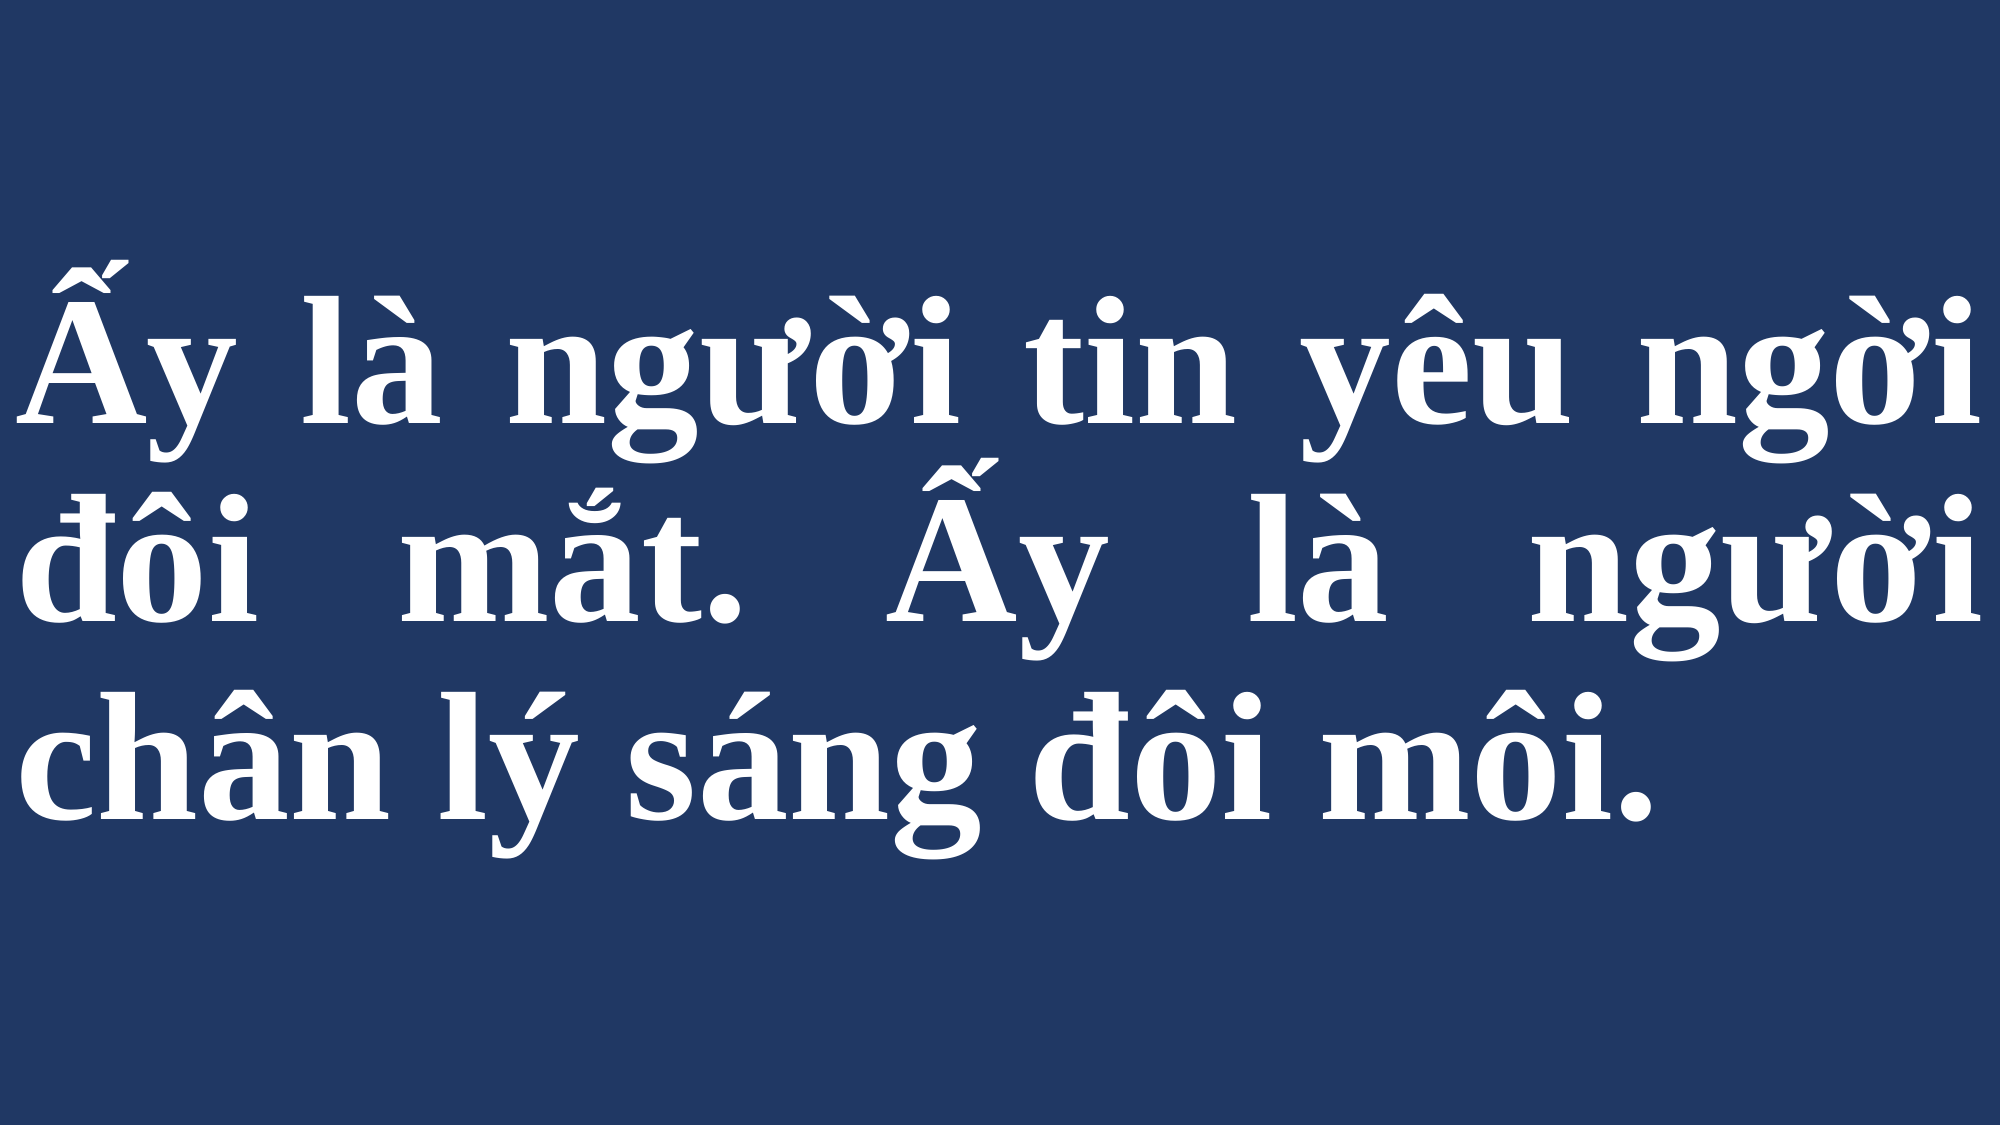

# Ấy là người tin yêu ngời đôi mắt. Ấy là người chân lý sáng đôi môi.